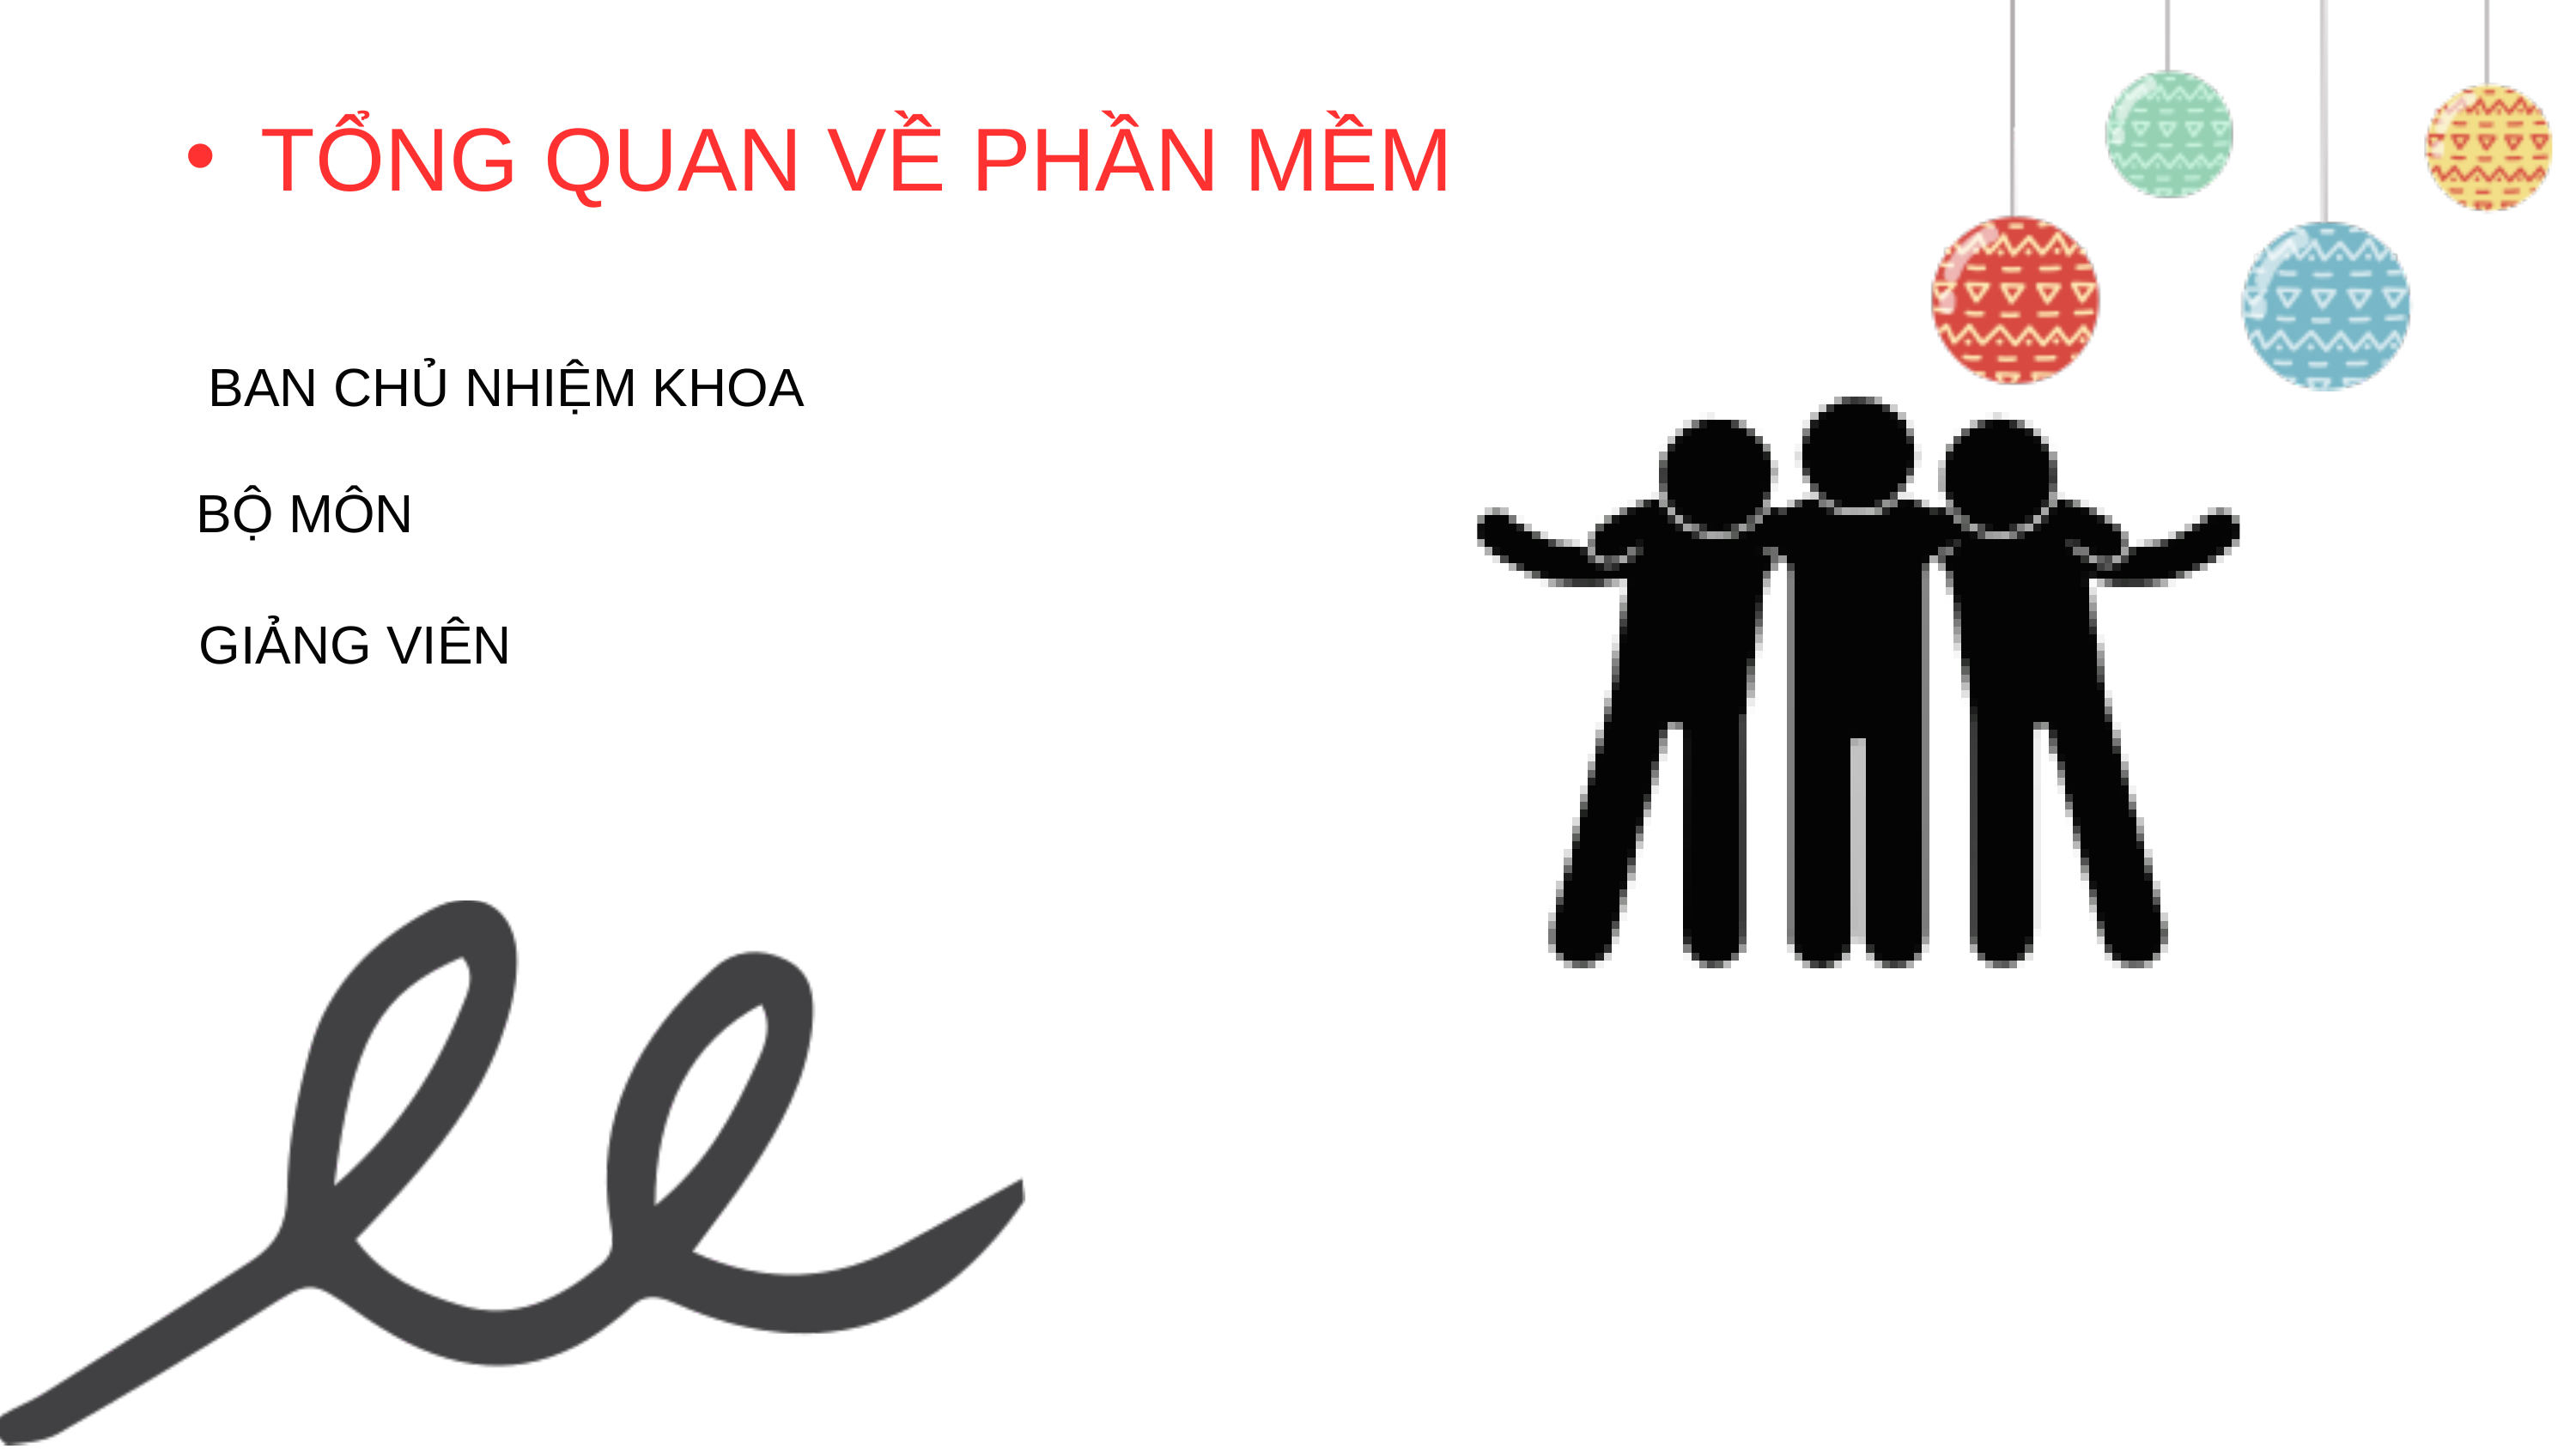

TỔNG QUAN VỀ PHẦN MỀM
BAN CHỦ NHIỆM KHOA

BỘ MÔN
GIẢNG VIÊN